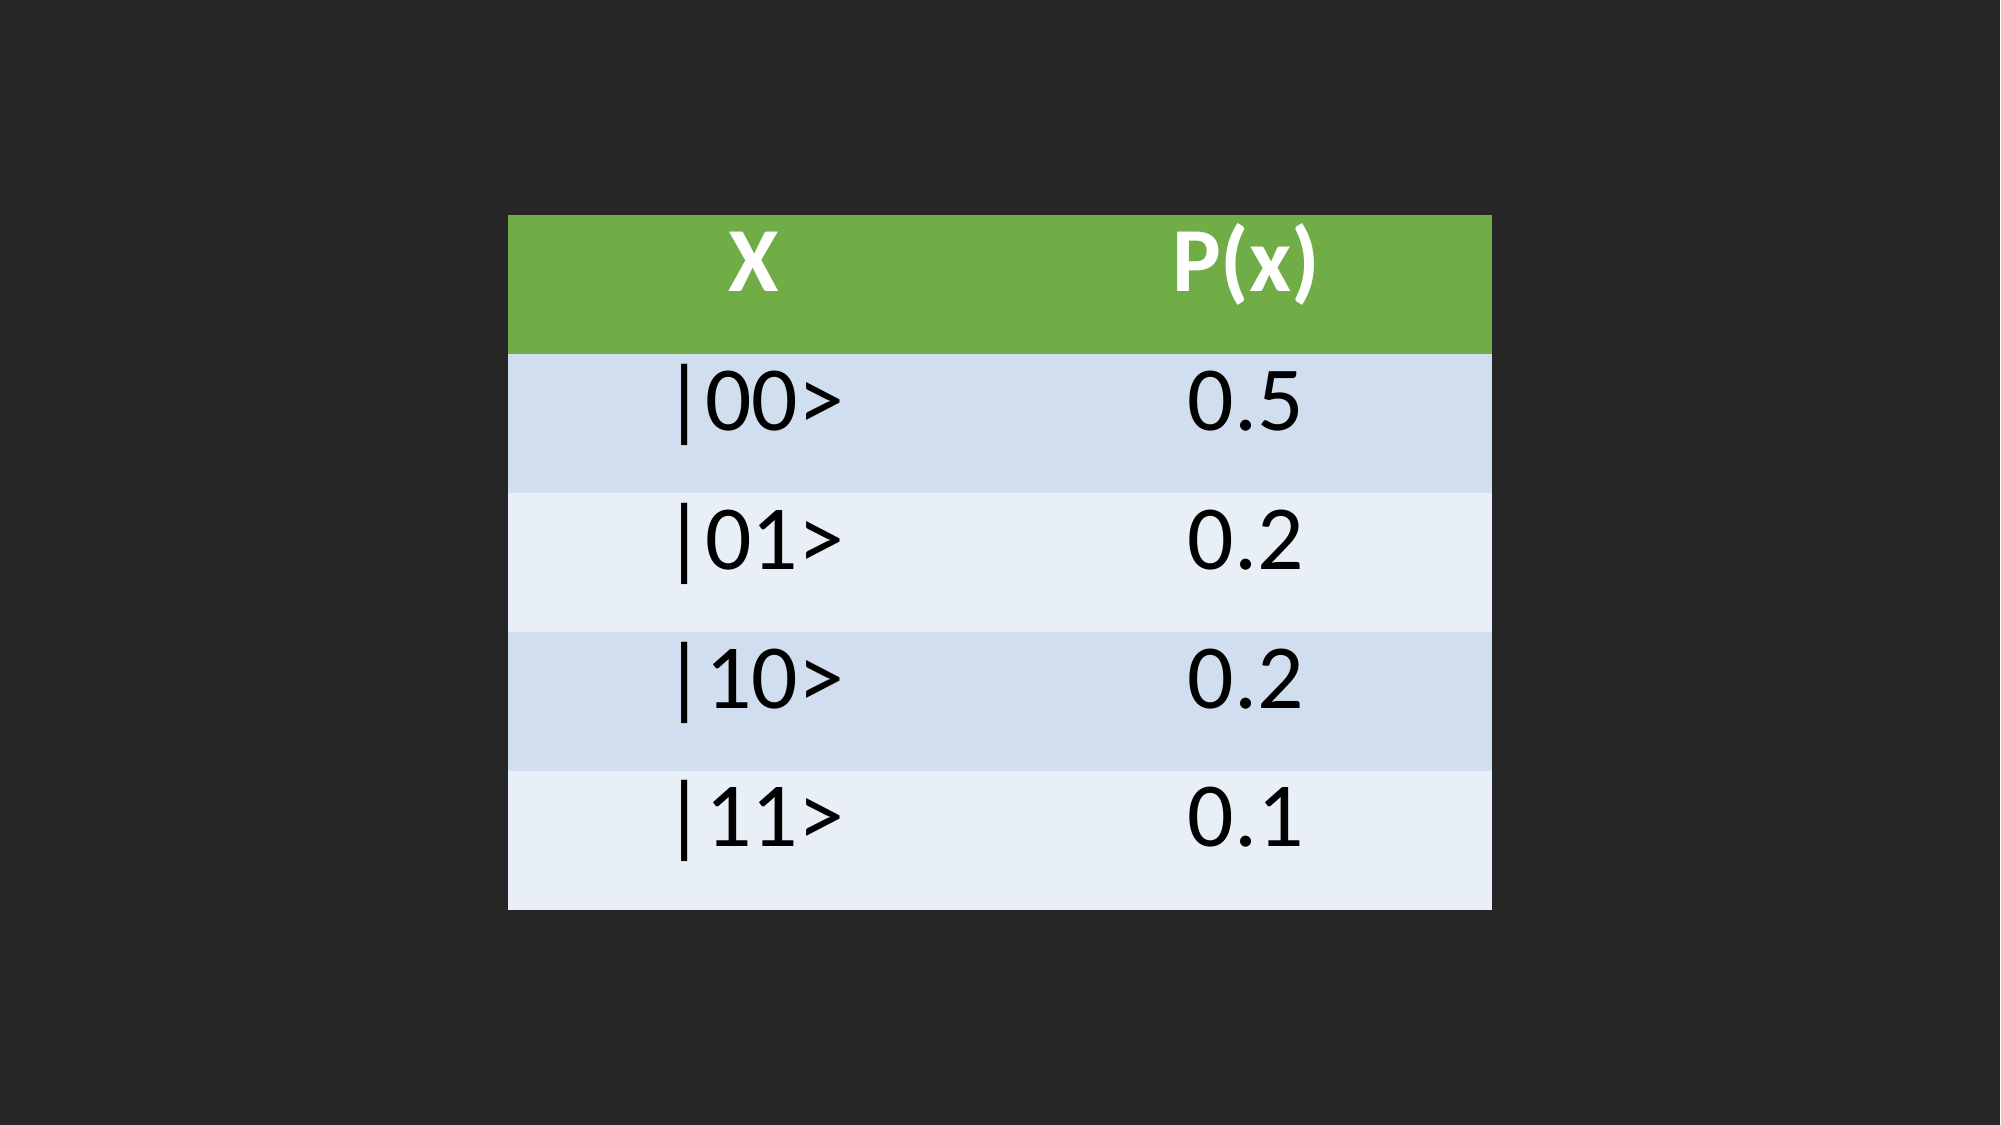

| X | P(x) |
| --- | --- |
| |00> | 0.5 |
| |01> | 0.2 |
| |10> | 0.2 |
| |11> | 0.1 |